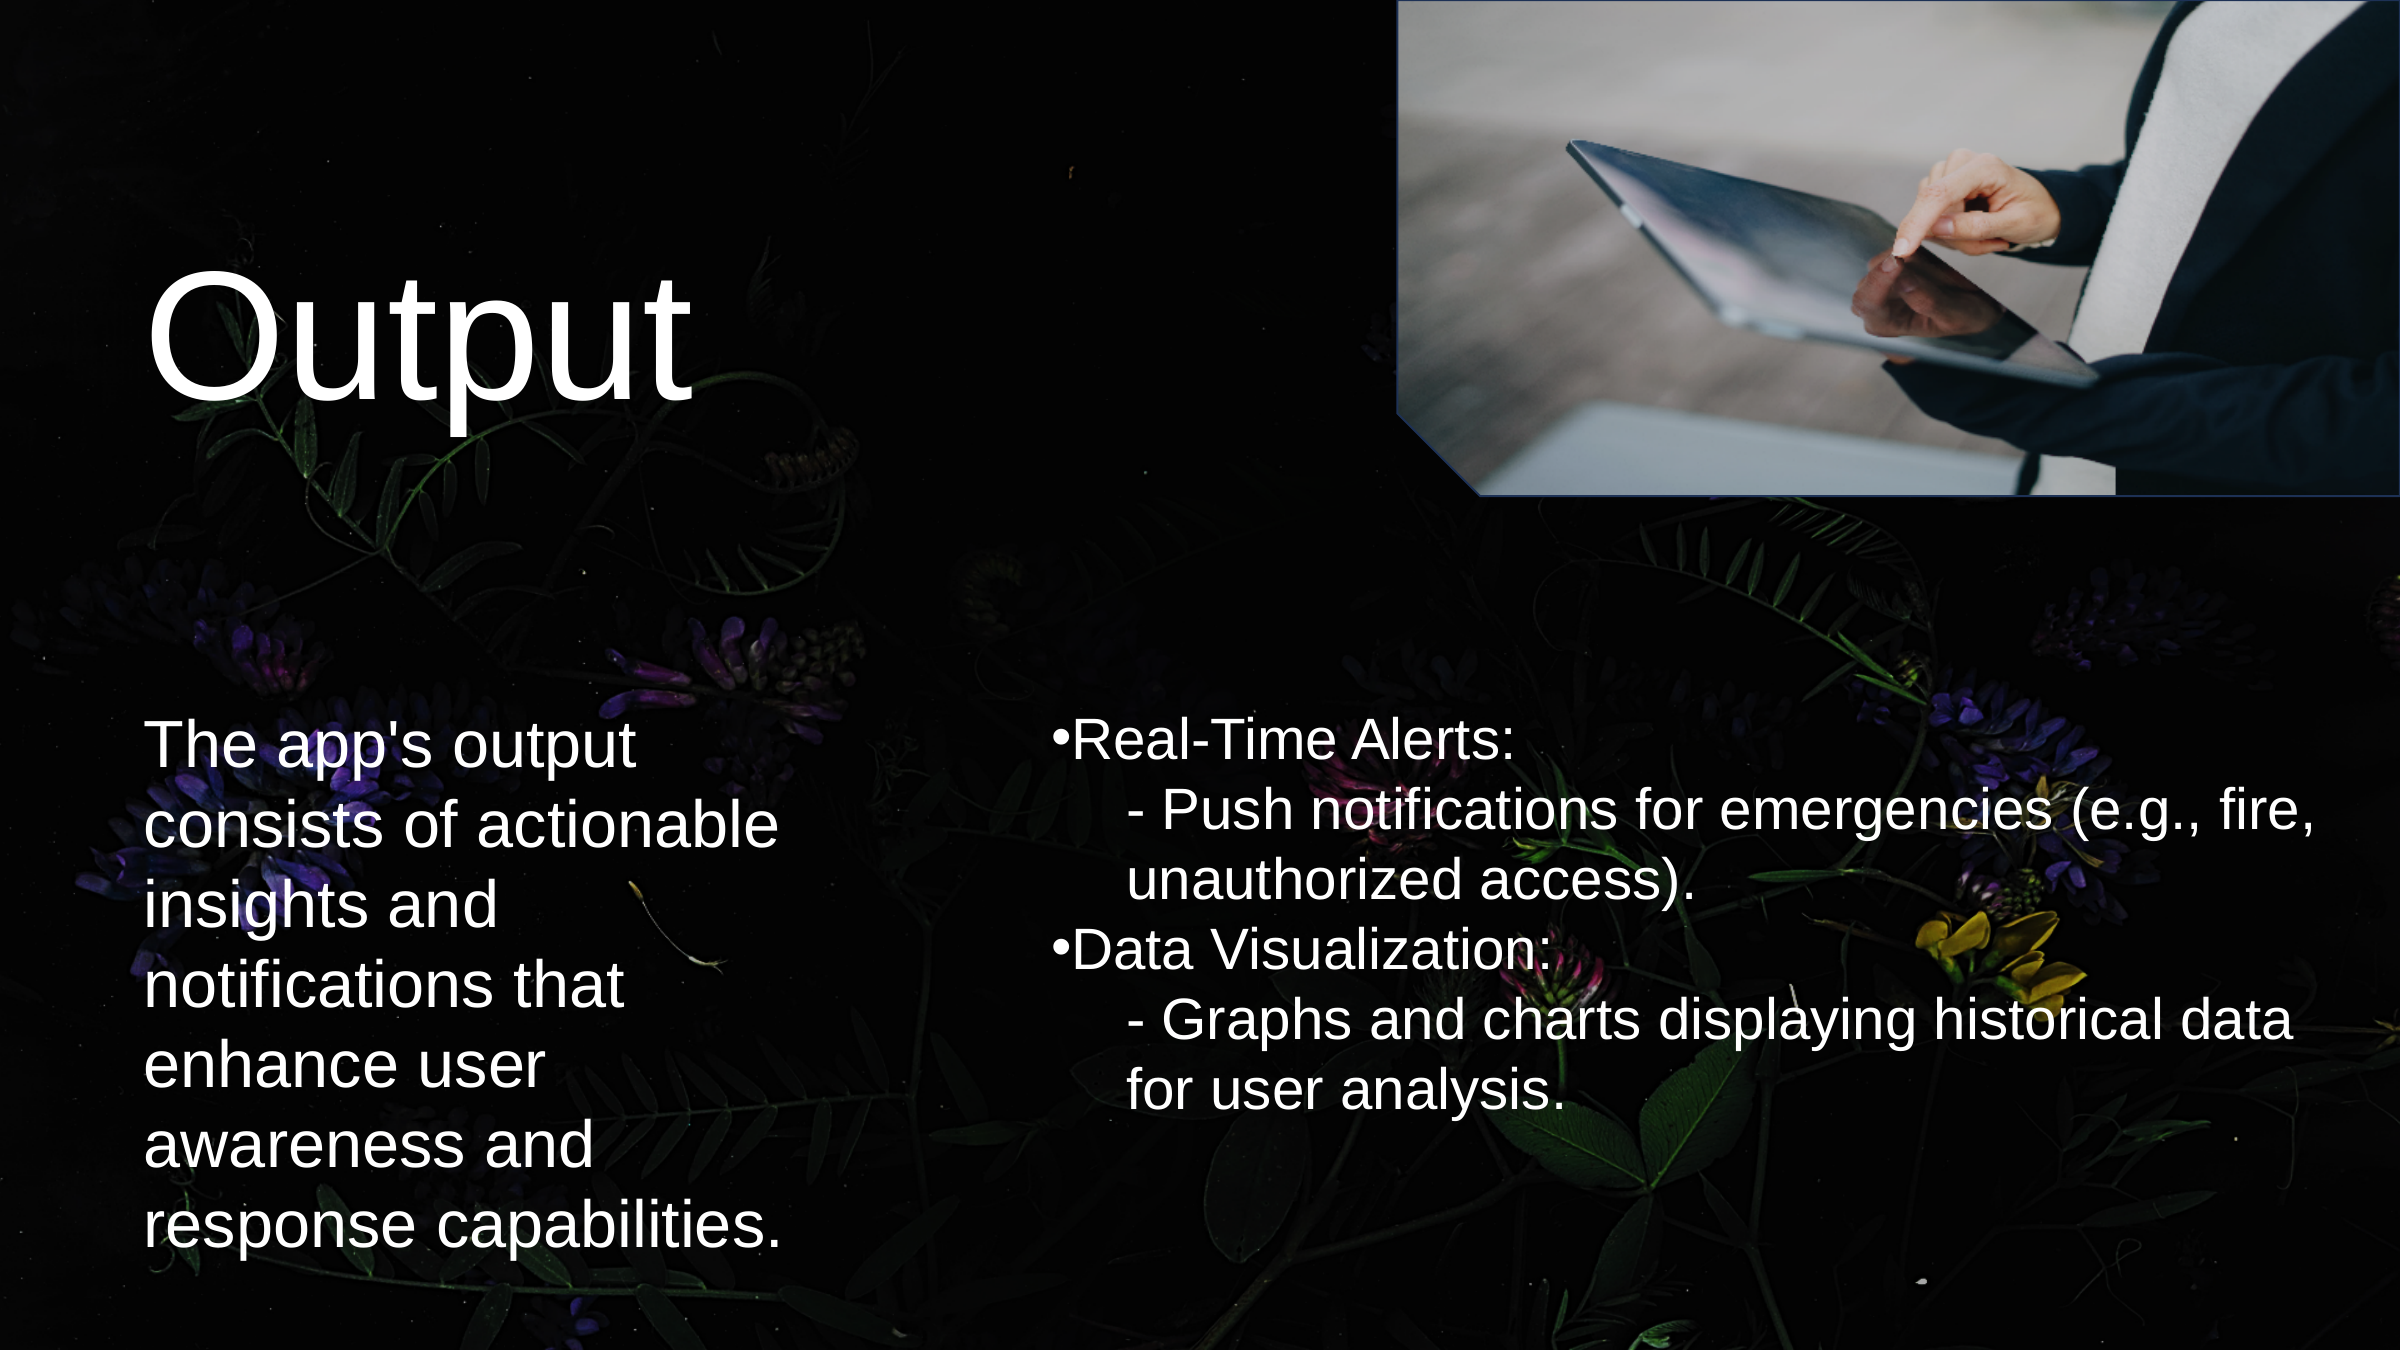

Output
The app's output consists of actionable insights and notifications that enhance user awareness and response capabilities.
Real-Time Alerts:
- Push notifications for emergencies (e.g., fire, unauthorized access).
Data Visualization:
- Graphs and charts displaying historical data for user analysis.